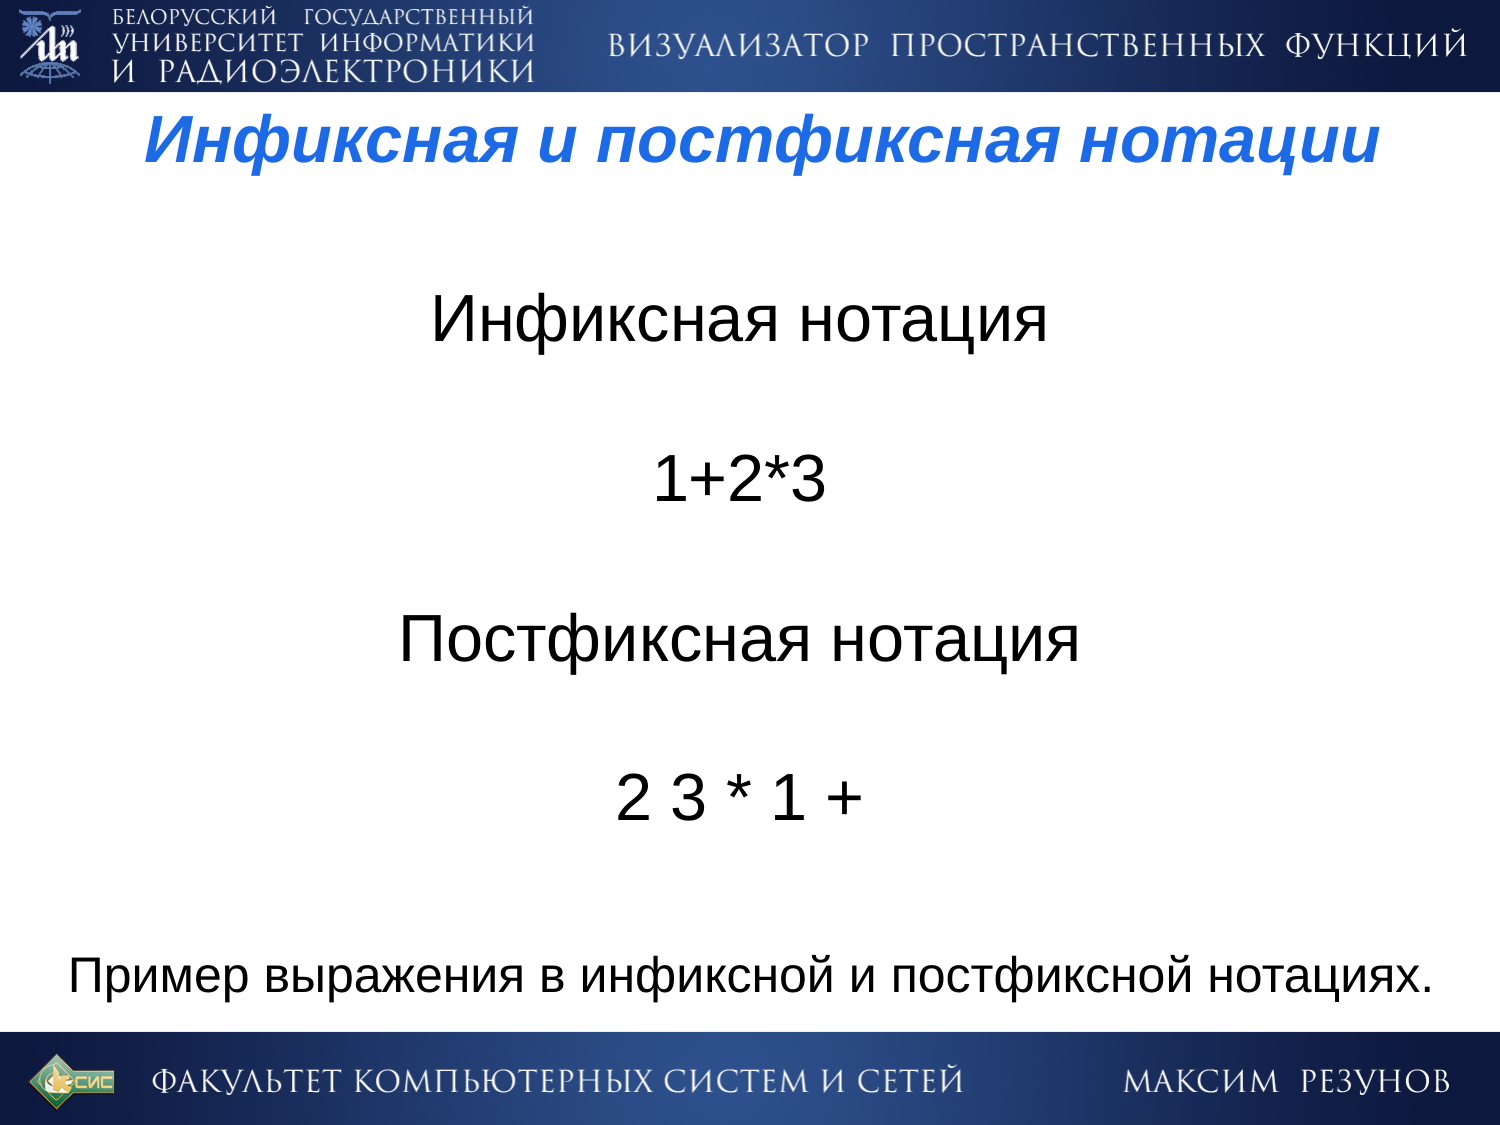

Инфиксная и постфиксная нотации
Инфиксная нотация

1+2*3

Постфиксная нотация

2 3 * 1 +
Пример выражения в инфиксной и постфиксной нотациях.